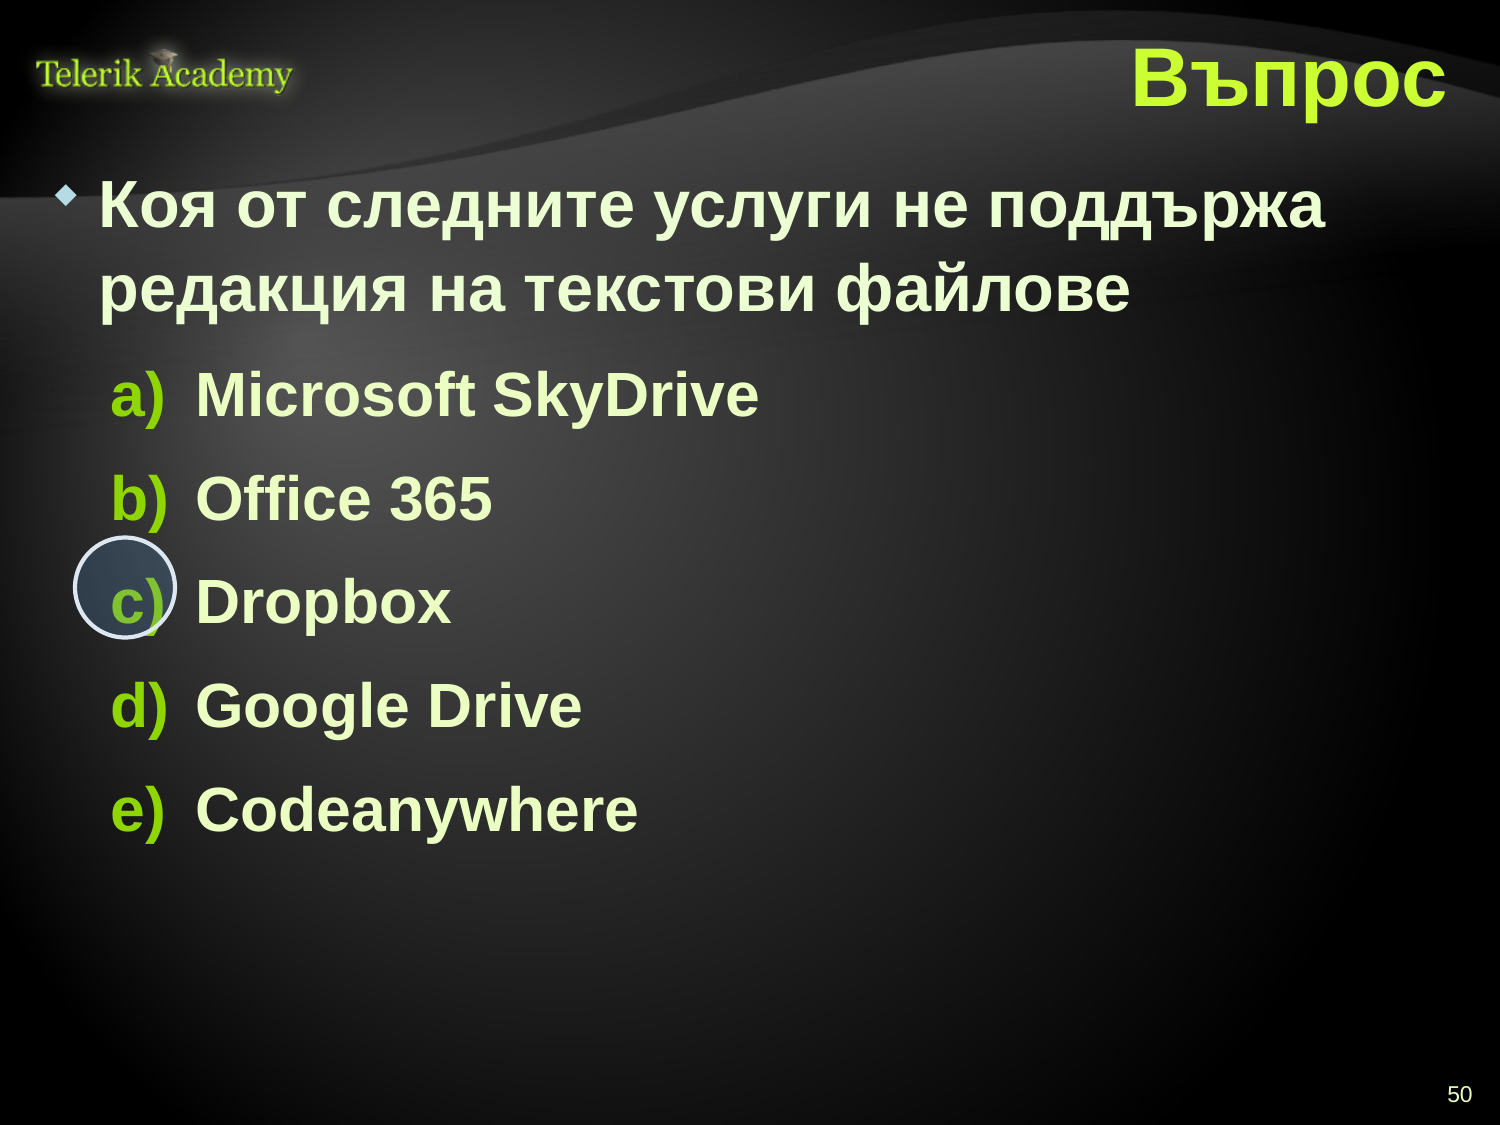

# Въпрос
Коя от следните услуги не поддържа редакция на текстови файлове
Microsoft SkyDrive
Office 365
Dropbox
Google Drive
Codeanywhere

50